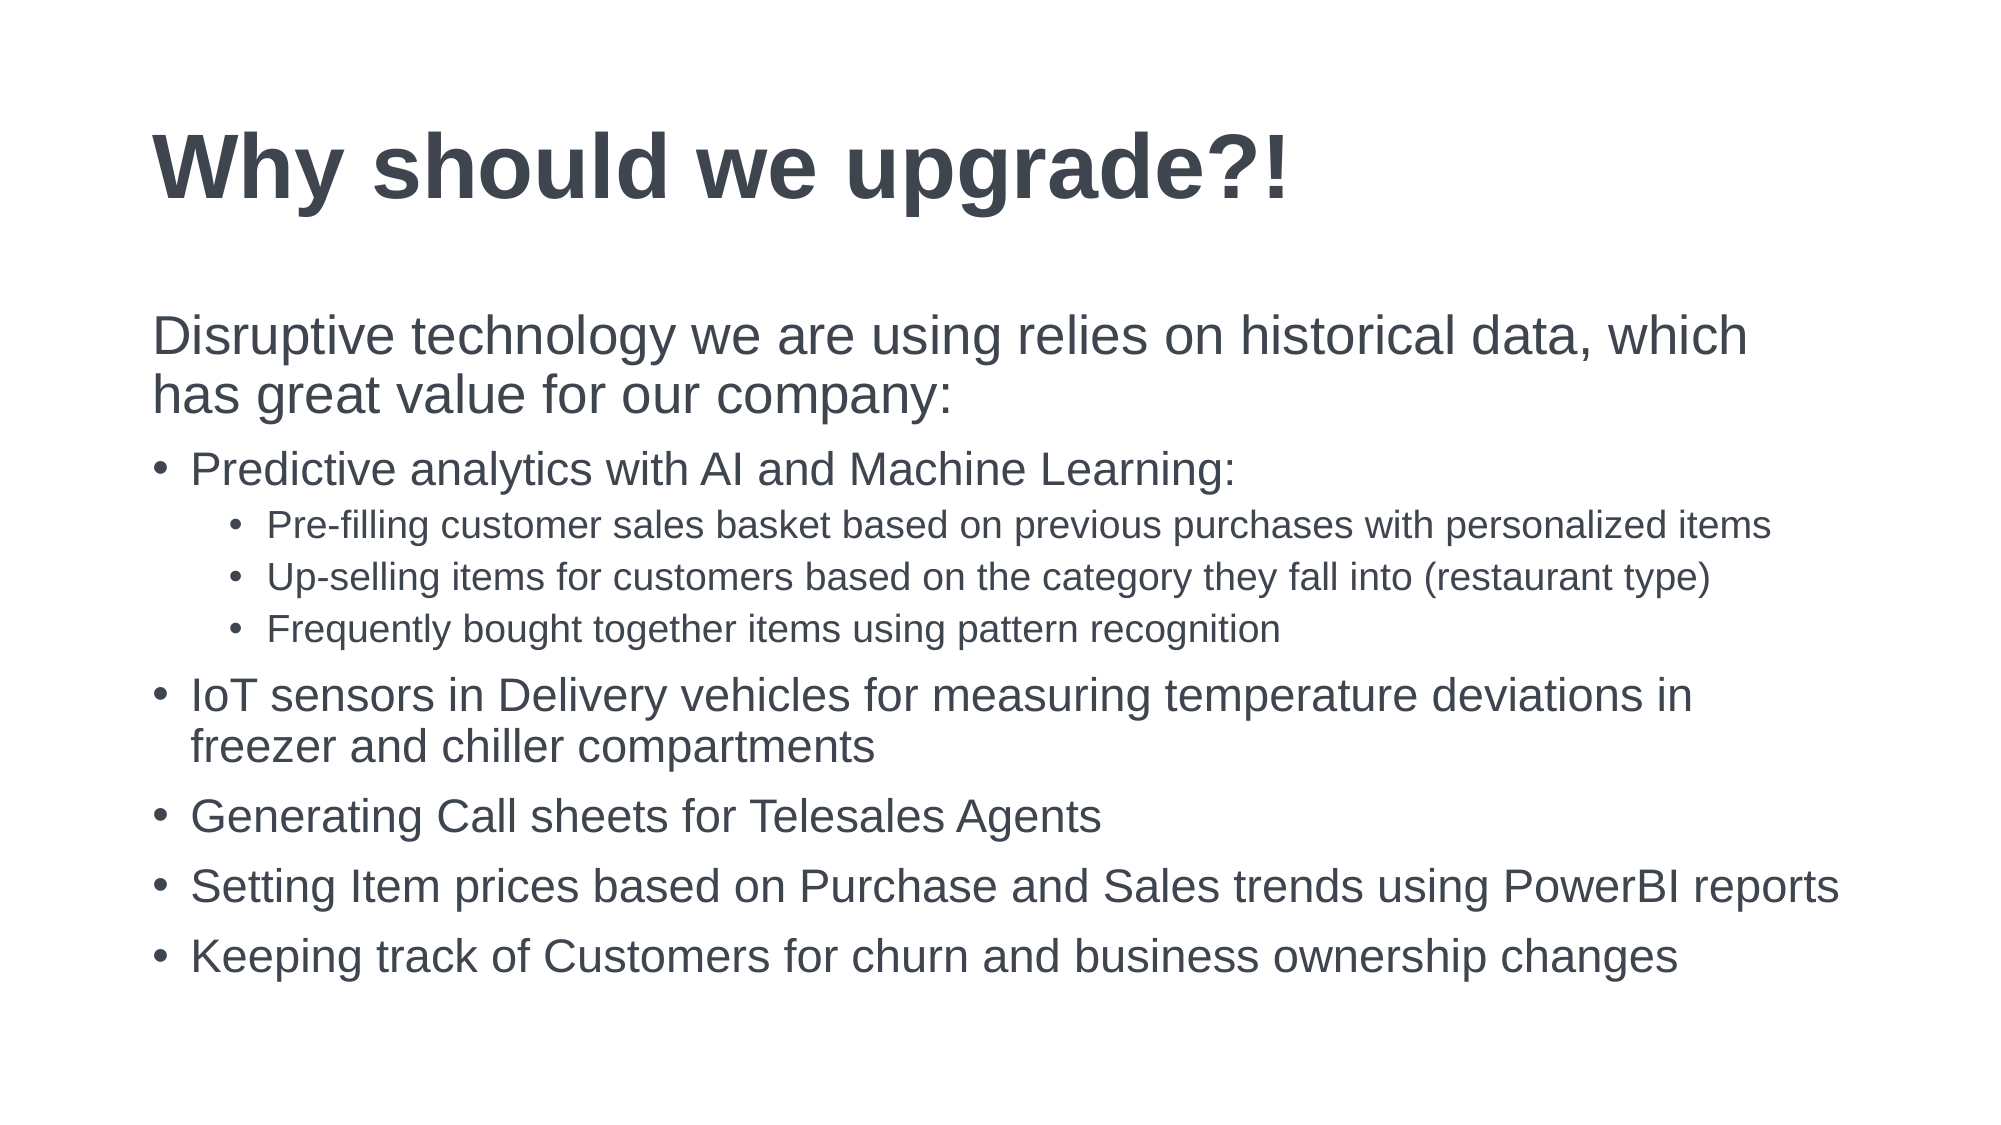

# Why should we upgrade?!
Disruptive technology we are using relies on historical data, which has great value for our company:
Predictive analytics with AI and Machine Learning:
Pre-filling customer sales basket based on previous purchases with personalized items
Up-selling items for customers based on the category they fall into (restaurant type)
Frequently bought together items using pattern recognition
IoT sensors in Delivery vehicles for measuring temperature deviations in freezer and chiller compartments
Generating Call sheets for Telesales Agents
Setting Item prices based on Purchase and Sales trends using PowerBI reports
Keeping track of Customers for churn and business ownership changes